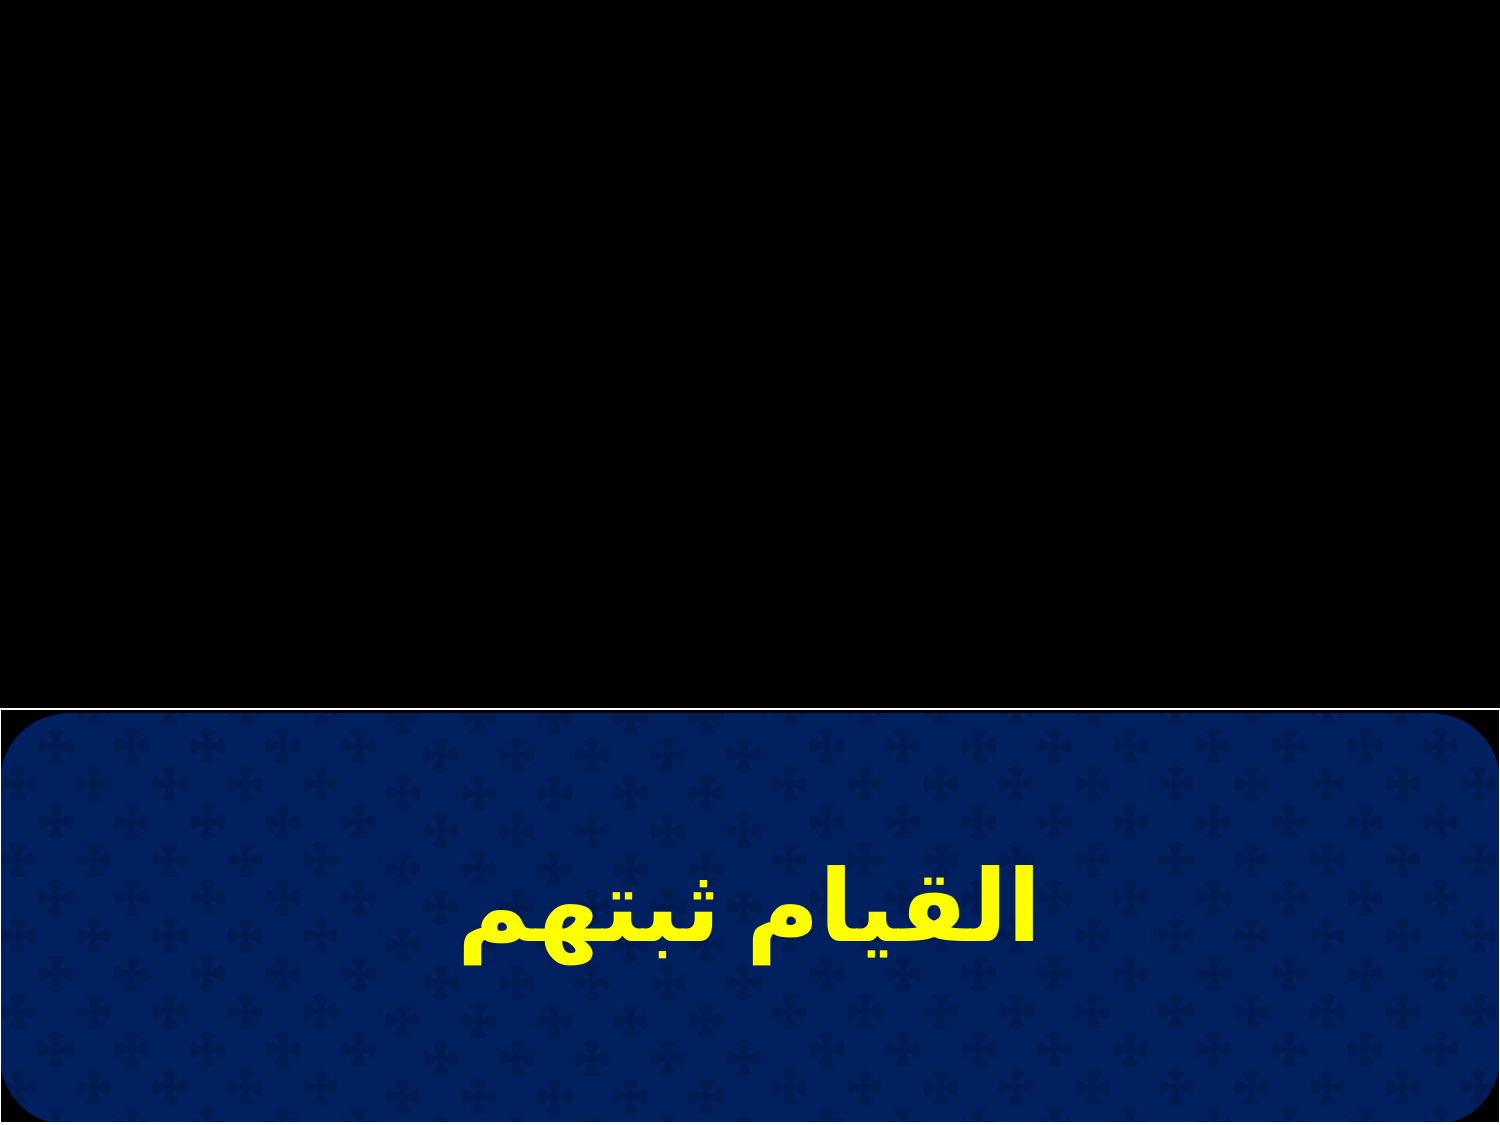

| القيام ثبتهم |
| --- |